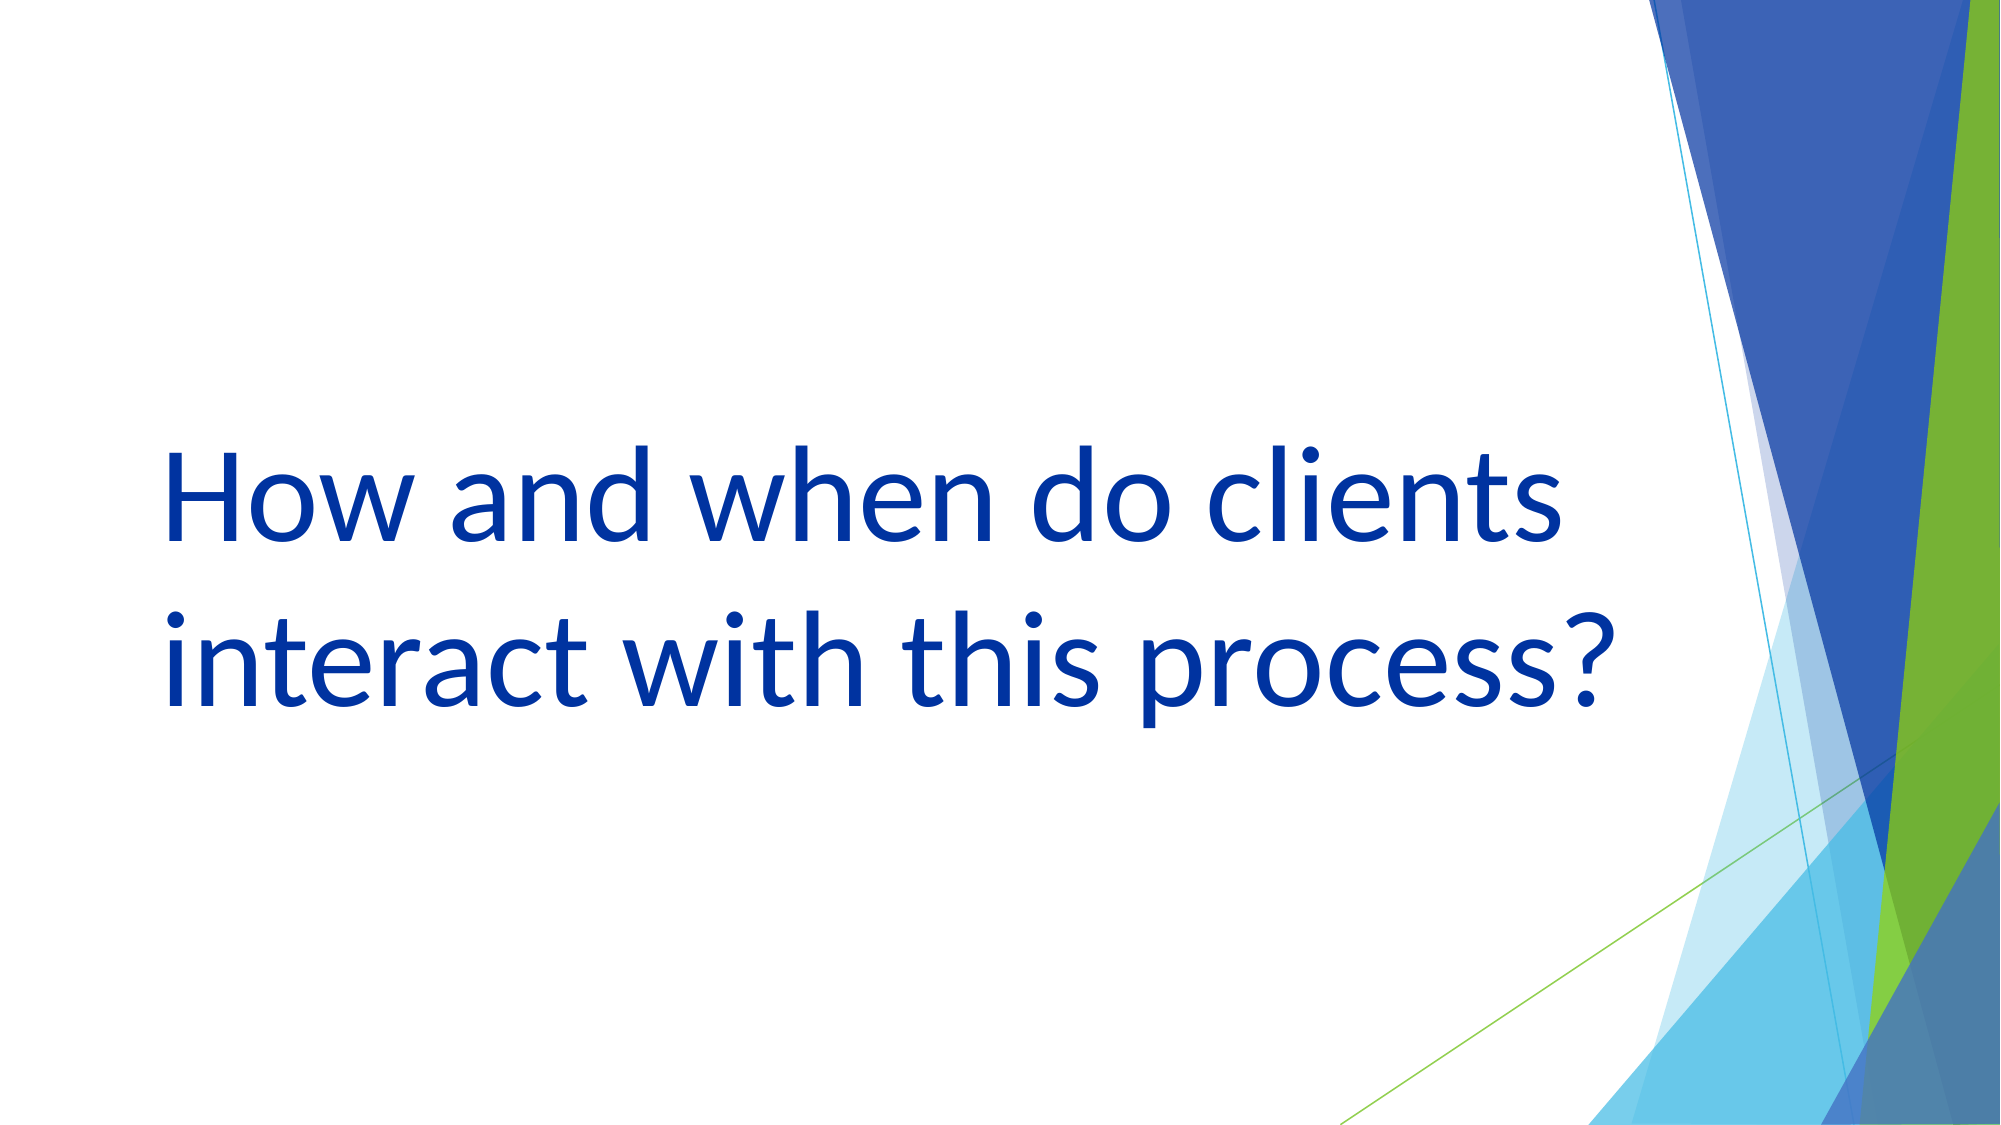

How and when do clients interact with this process?